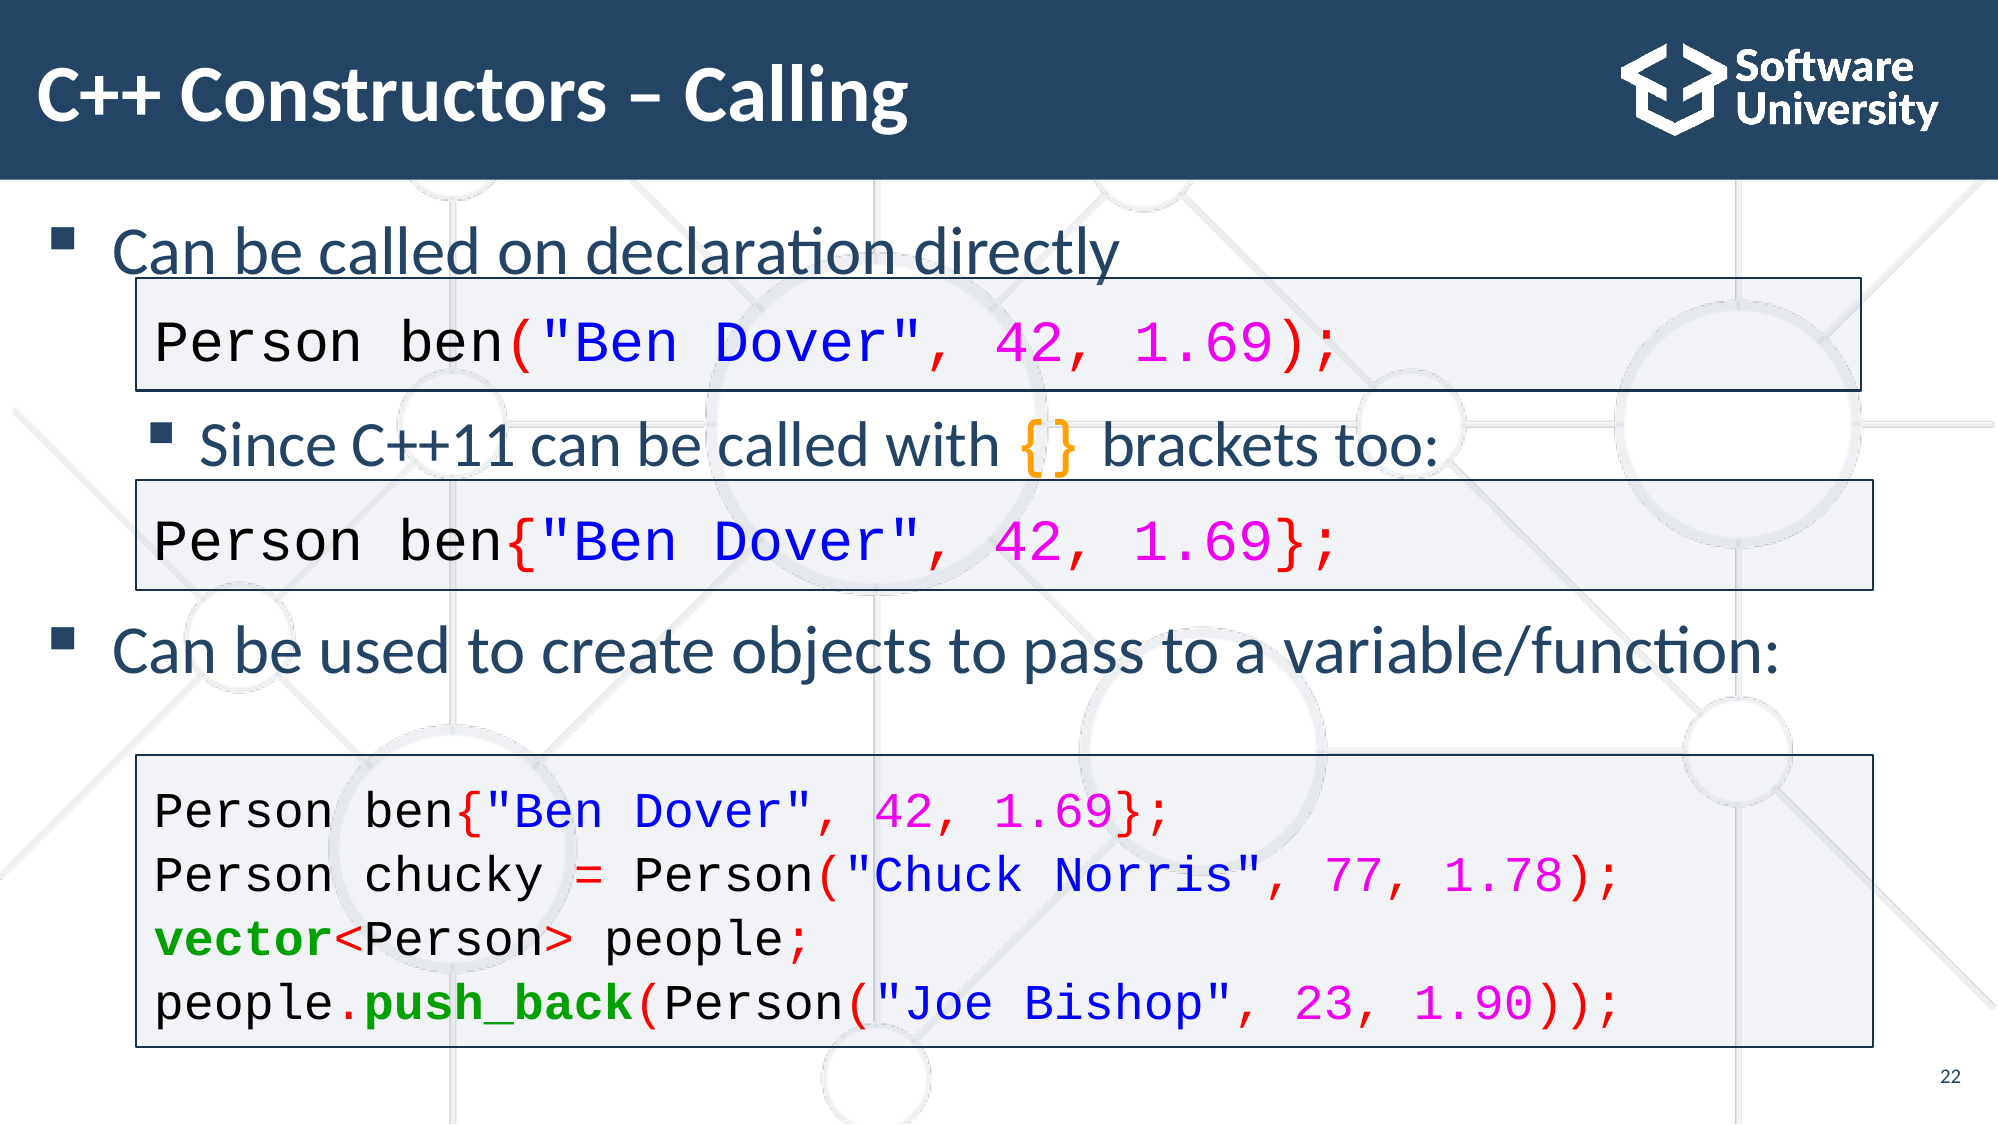

# C++ Constructors – Calling
Can be called on declaration directly

Since C++11 can be called with {} brackets too:

Can be used to create objects to pass to a variable/function:
Person ben("Ben Dover", 42, 1.69);
Person ben{"Ben Dover", 42, 1.69};
Person ben{"Ben Dover", 42, 1.69};
Person chucky = Person("Chuck Norris", 77, 1.78);
vector<Person> people;
people.push_back(Person("Joe Bishop", 23, 1.90));
22